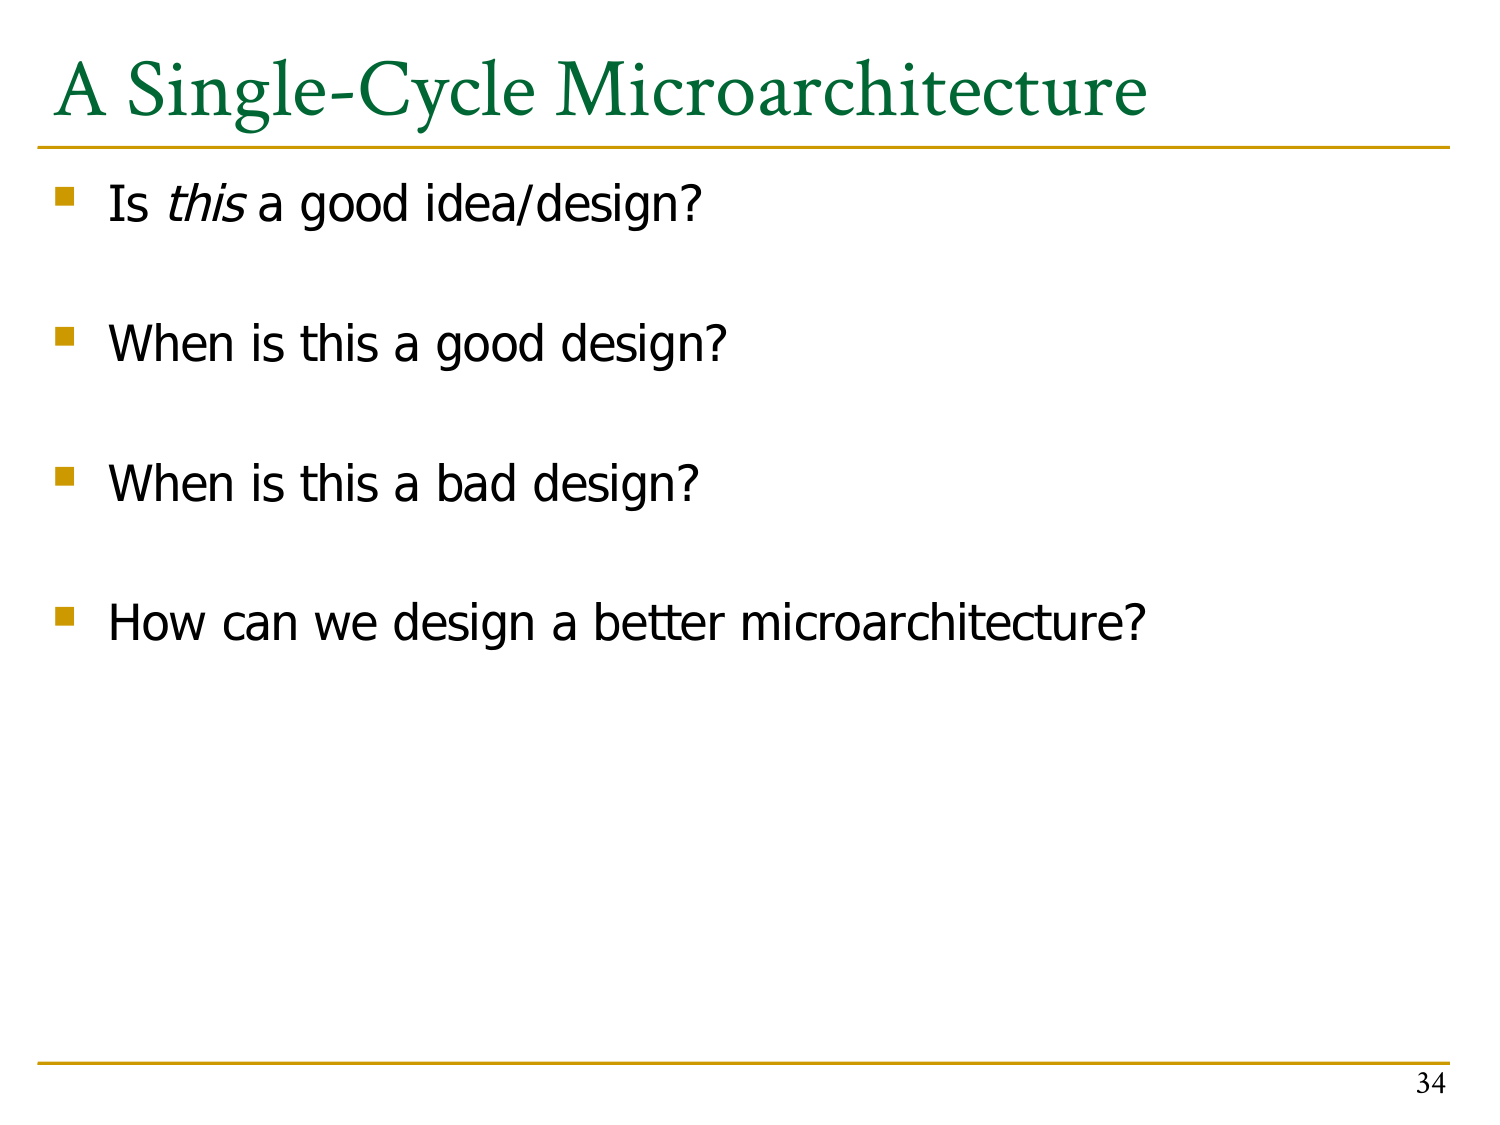

# A Single-Cycle Microarchitecture
Is this a good idea/design?

When is this a good design?

When is this a bad design?

How can we design a better microarchitecture?
34